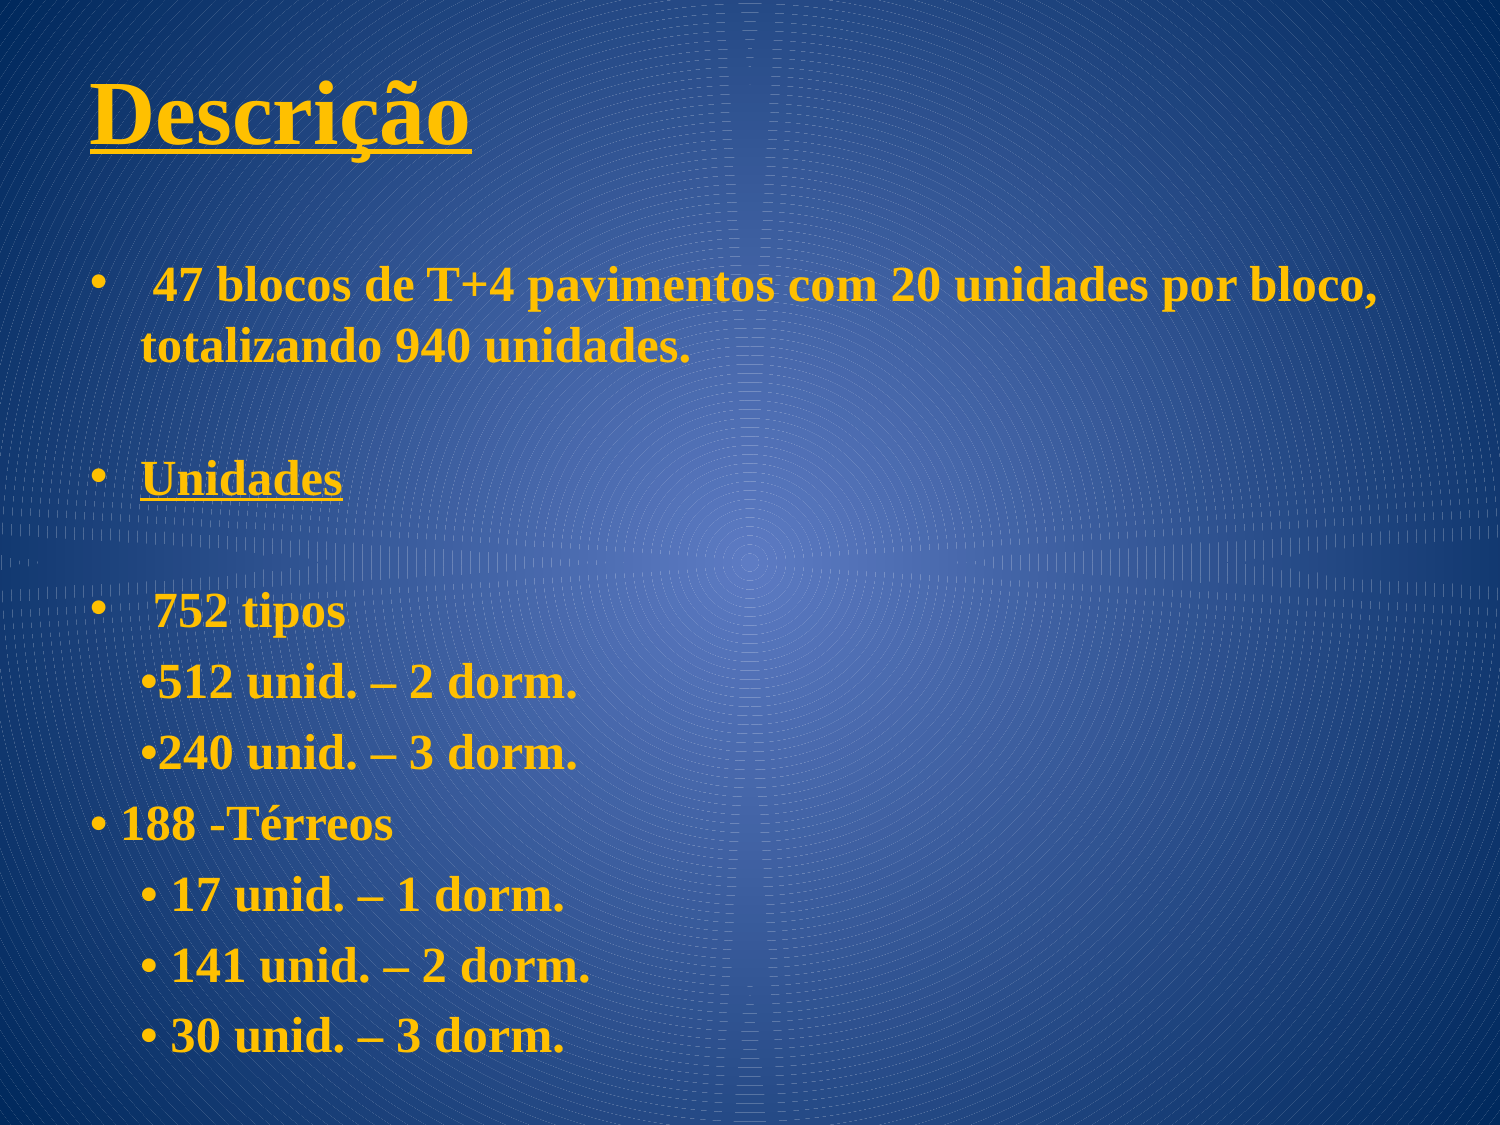

Descrição

 47 blocos de T+4 pavimentos com 20 unidades por bloco, totalizando 940 unidades.

Unidades

 752 tipos
	•512 unid. – 2 dorm.
	•240 unid. – 3 dorm.
• 188 -Térreos
	• 17 unid. – 1 dorm.
	• 141 unid. – 2 dorm.
	• 30 unid. – 3 dorm.